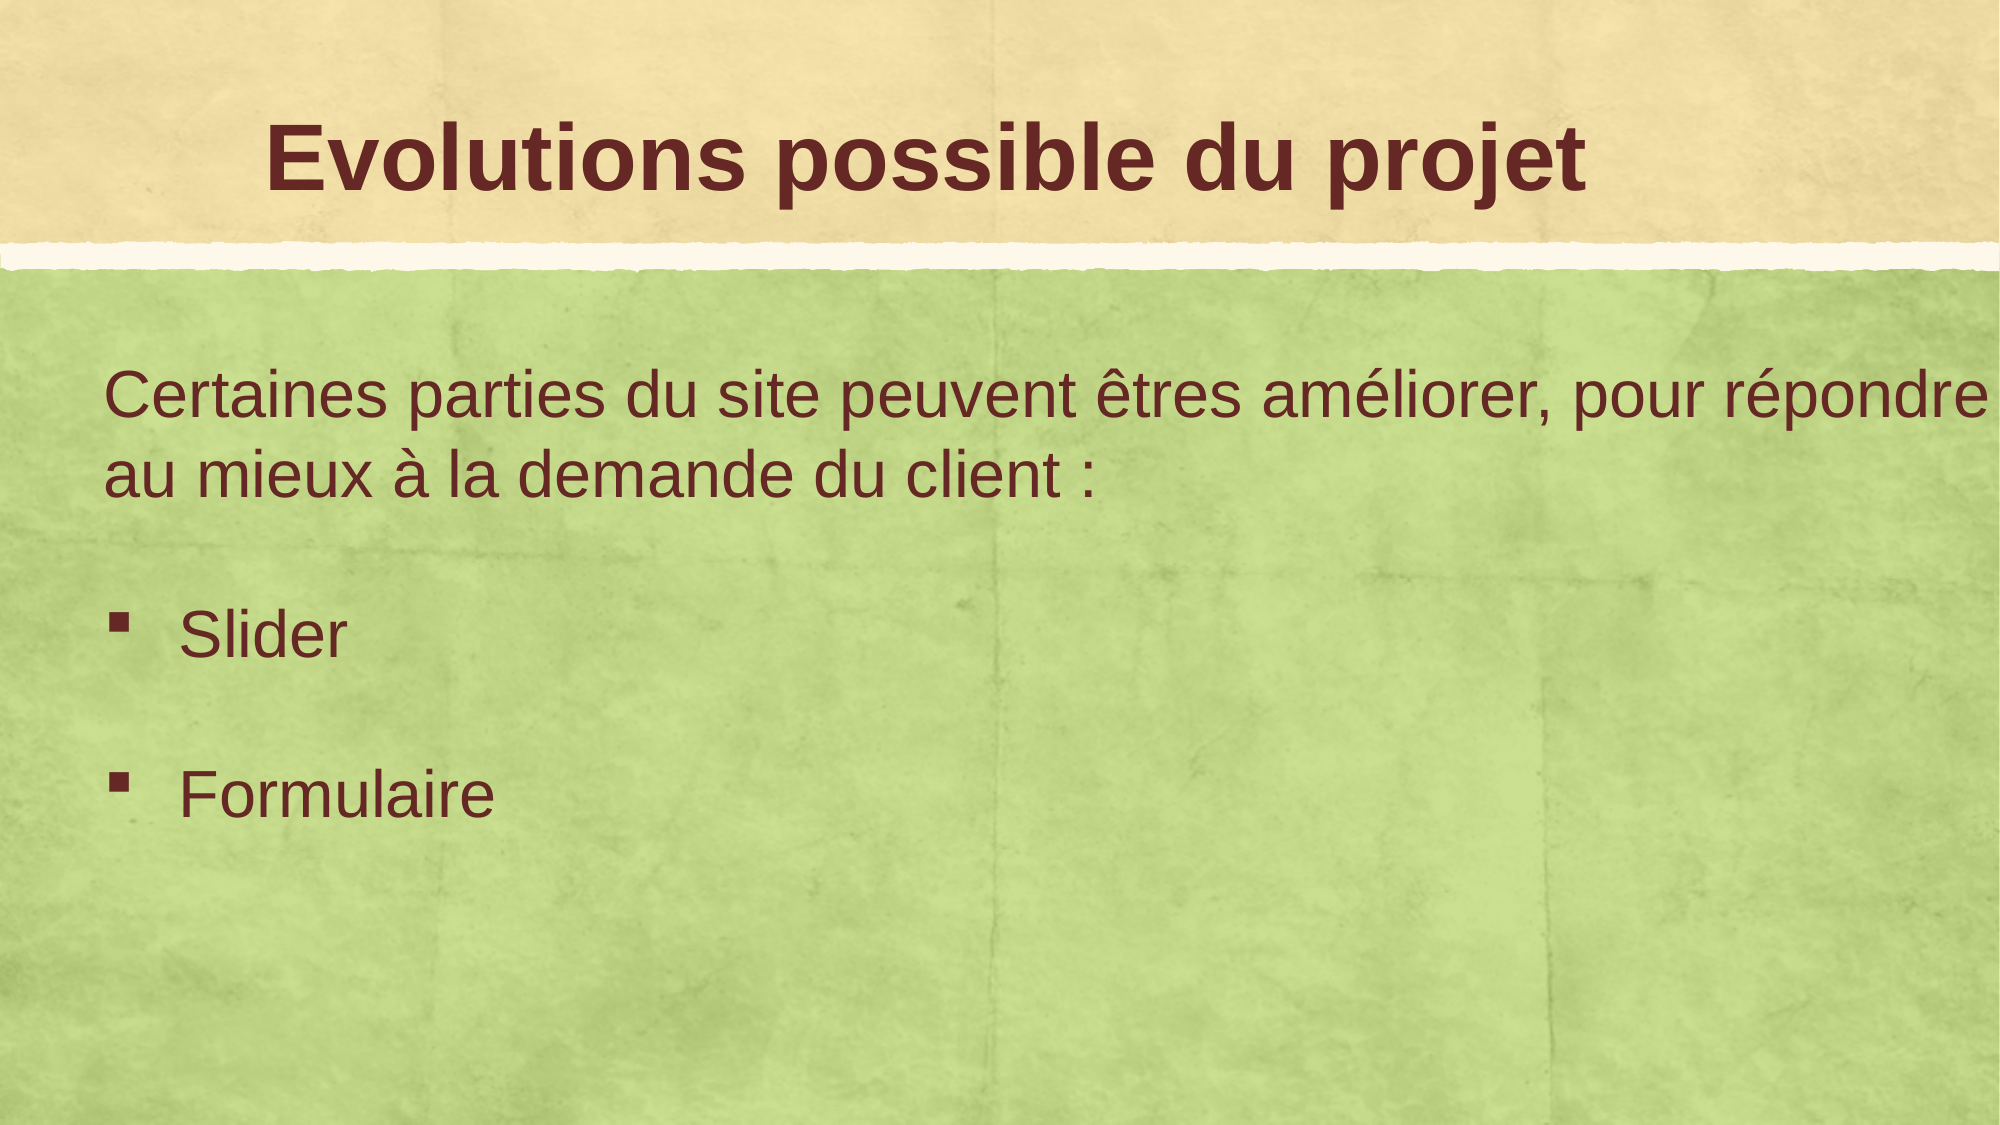

# Evolutions possible du projet
Certaines parties du site peuvent êtres améliorer, pour répondre
au mieux à la demande du client :

Slider

Formulaire